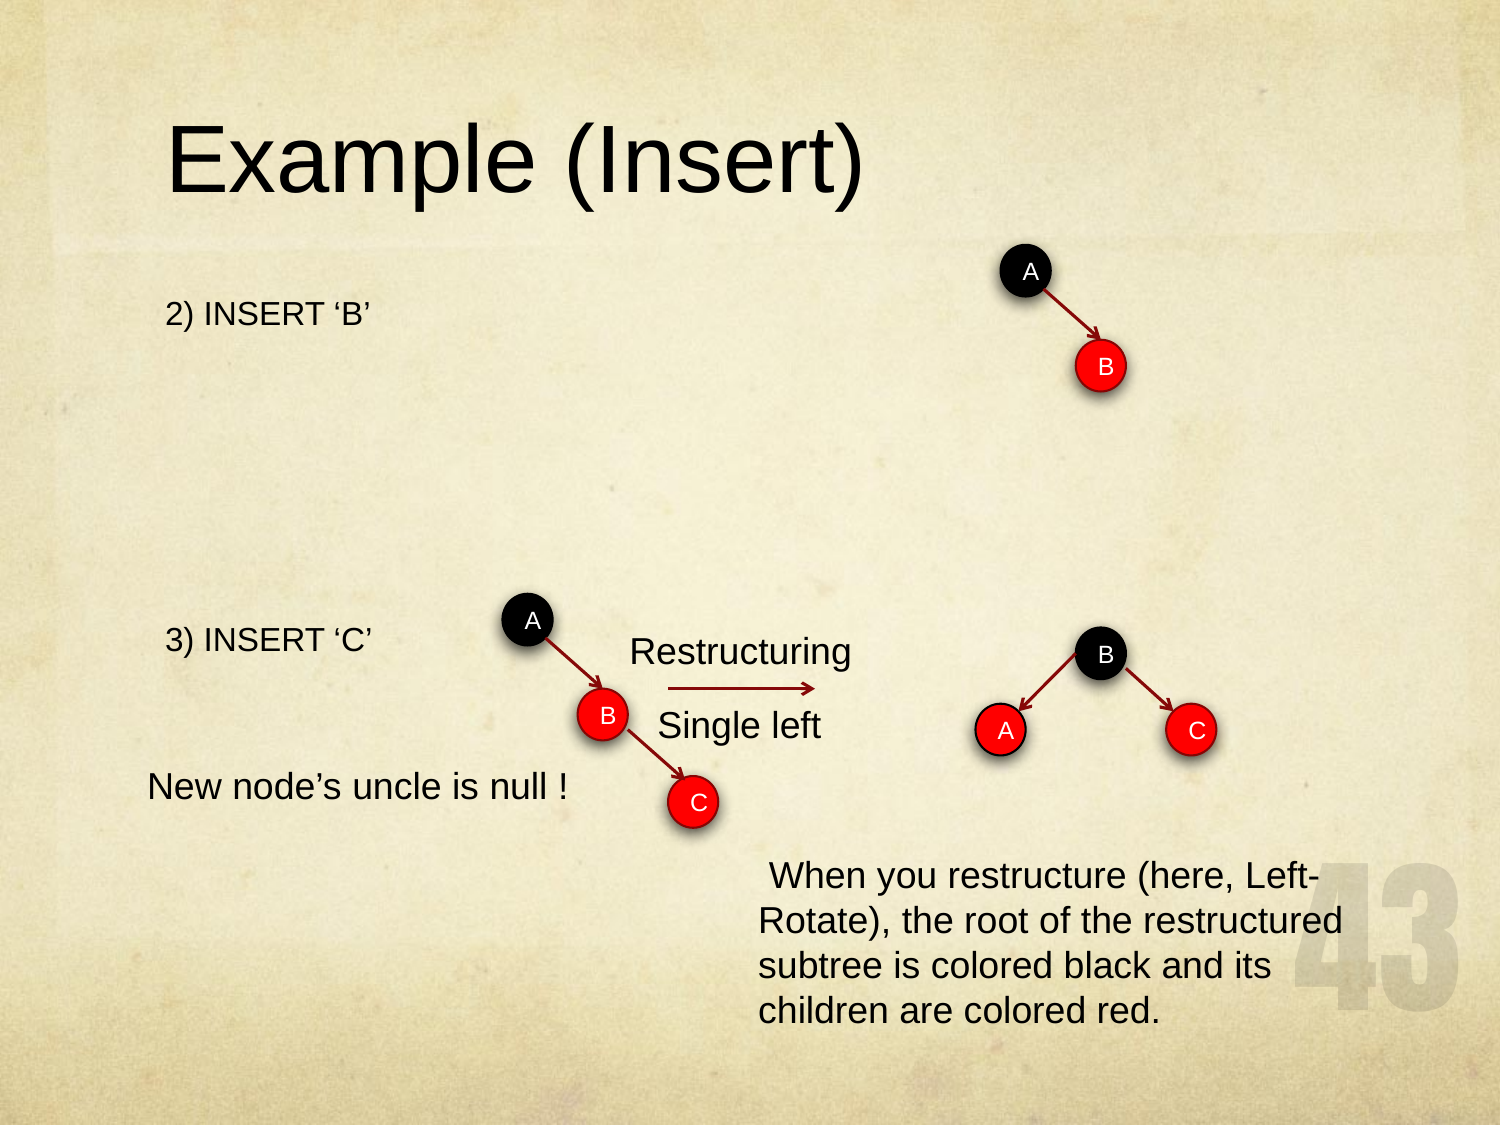

# Example (Insert)
A
2) INSERT ‘B’

3) INSERT ‘C’
B
A
Restructuring
B
B
Single left
A
C
New node’s uncle is null !
C
 When you restructure (here, Left-Rotate), the root of the restructured subtree is colored black and its children are colored red.
43